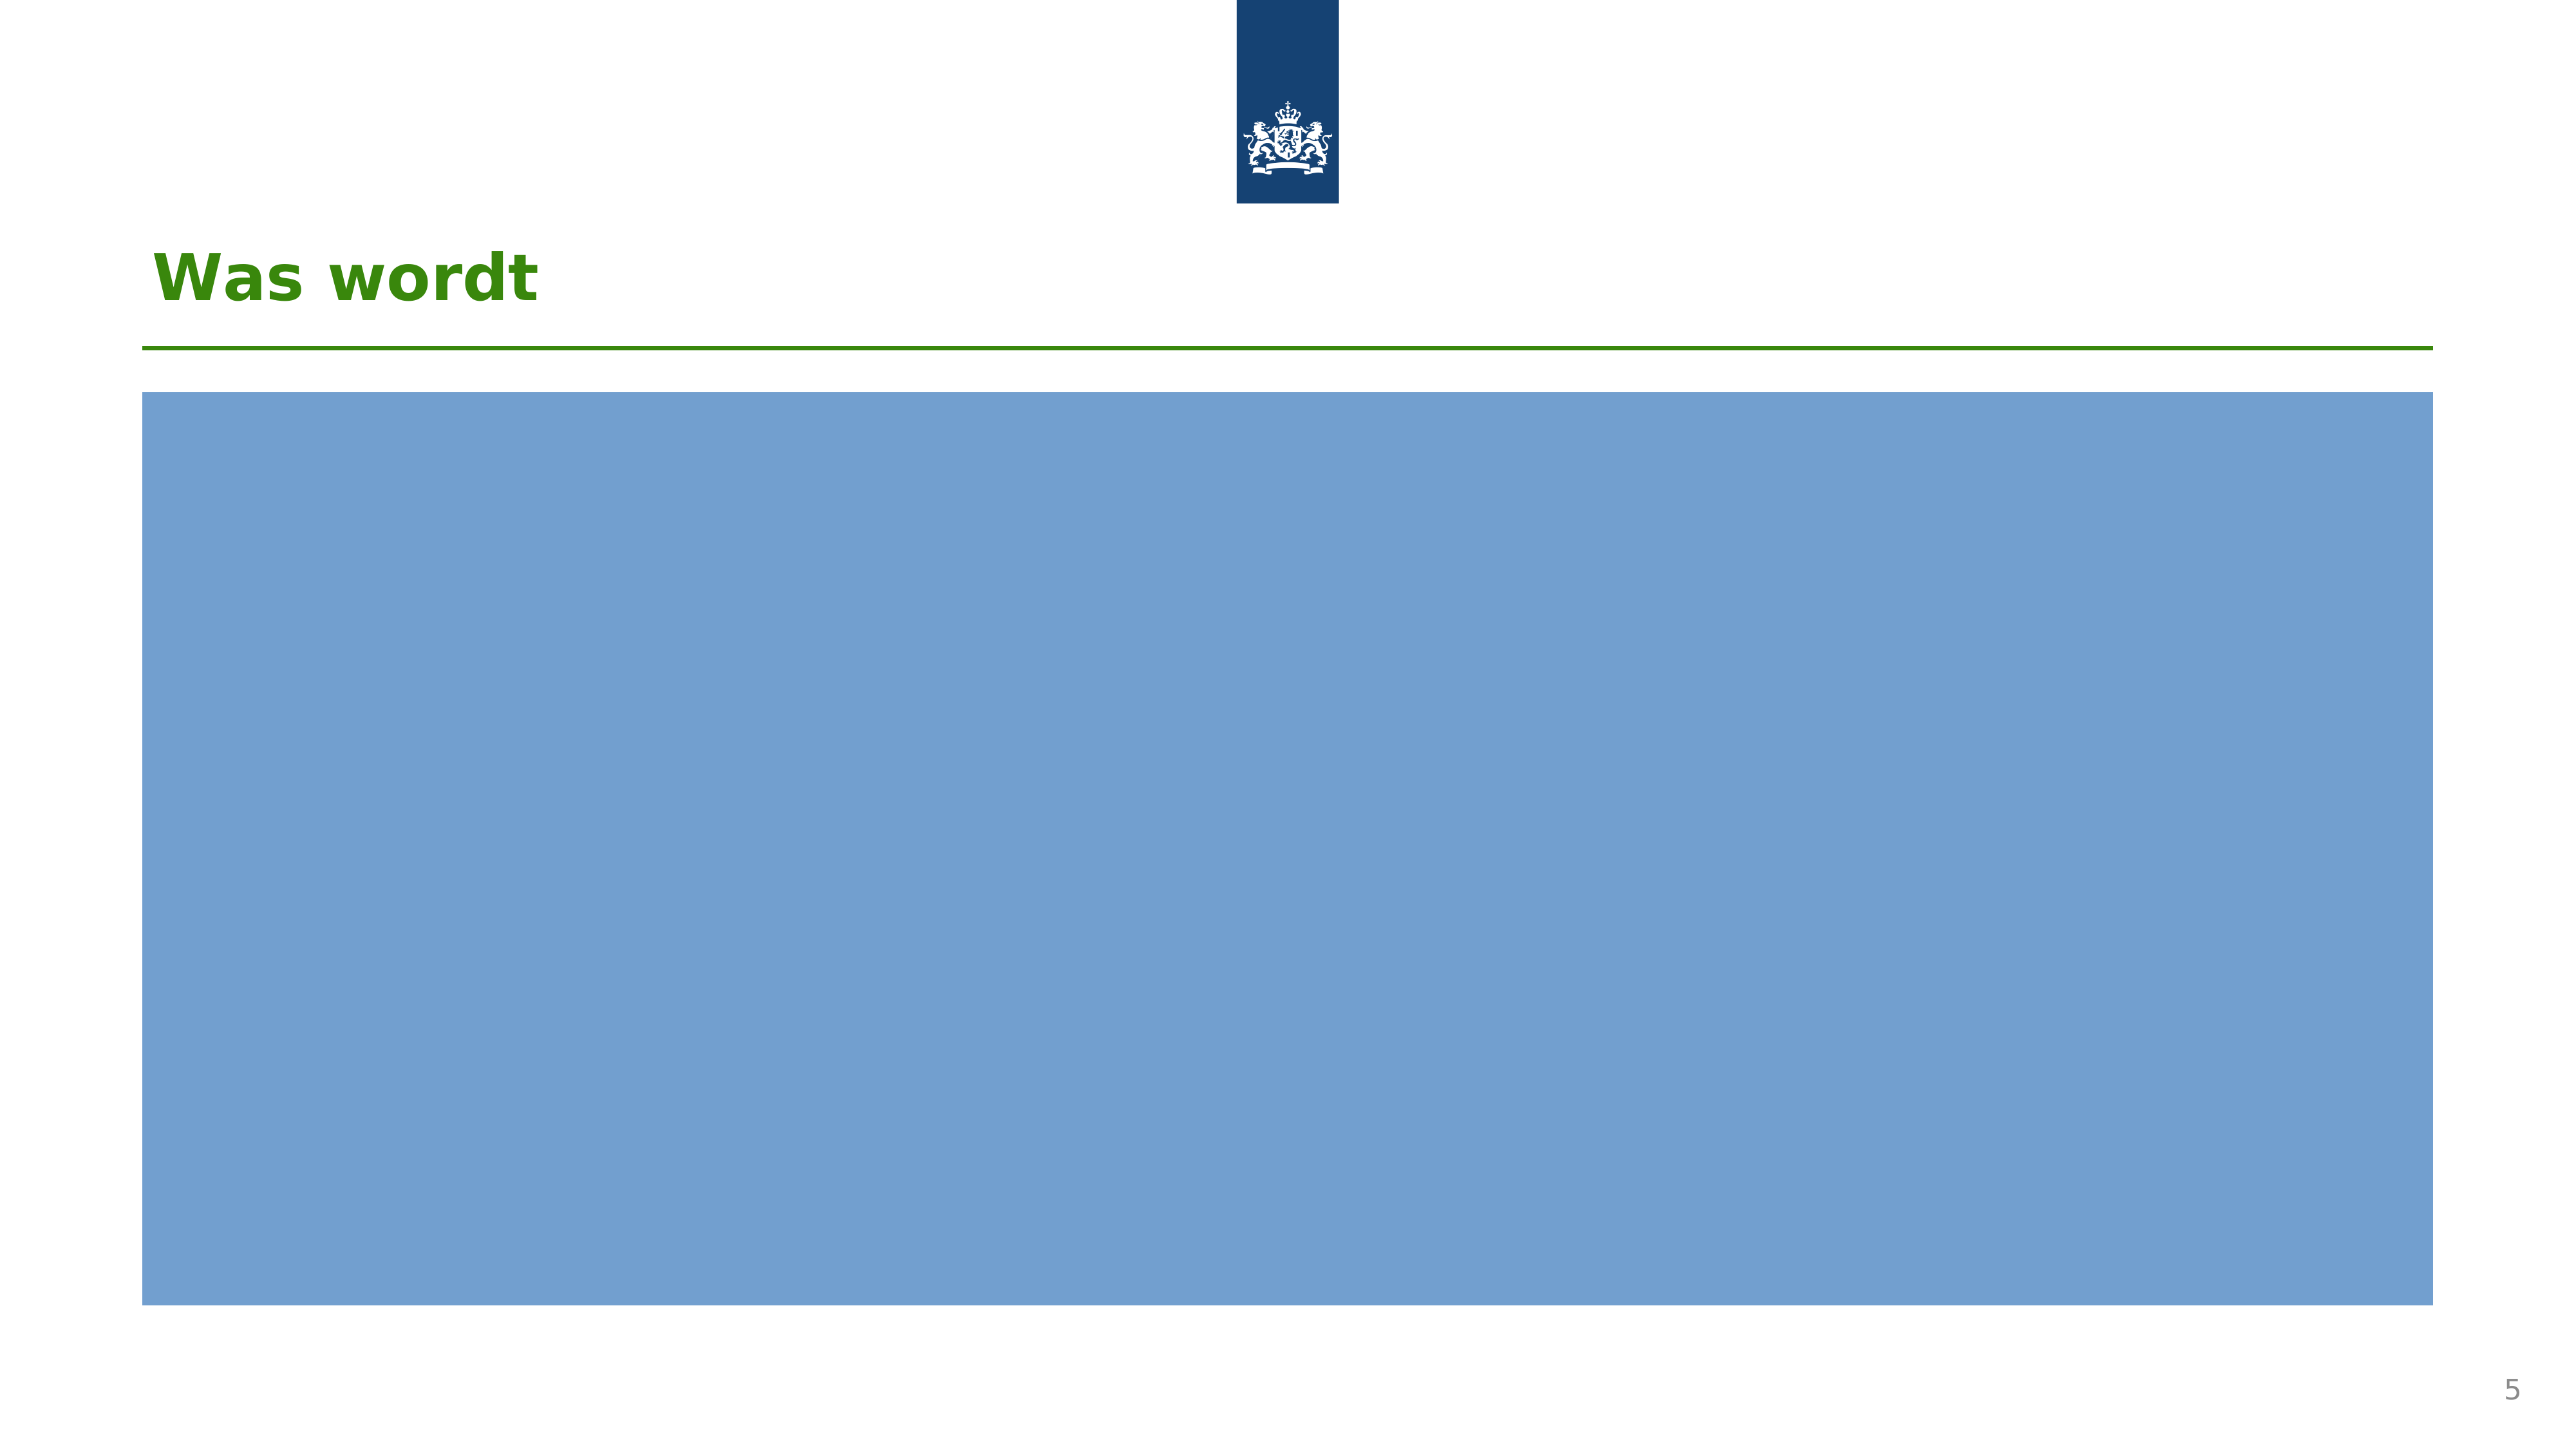

# Was wordt
Branch is https://github.com/Logius-standaarden/OAuth-NL-profiel/tree/RFC-DPoP
Repo met concepten: https://github.com/Logius-standaarden/Publicatie-Preview
Pagina met concepten: https://logius-standaarden.github.io/Publicatie-Preview/

Wordt:
https://logius-standaarden.github.io/Publicatie-Preview/OAuth-NL-profiel/RFC-DPoP/
5